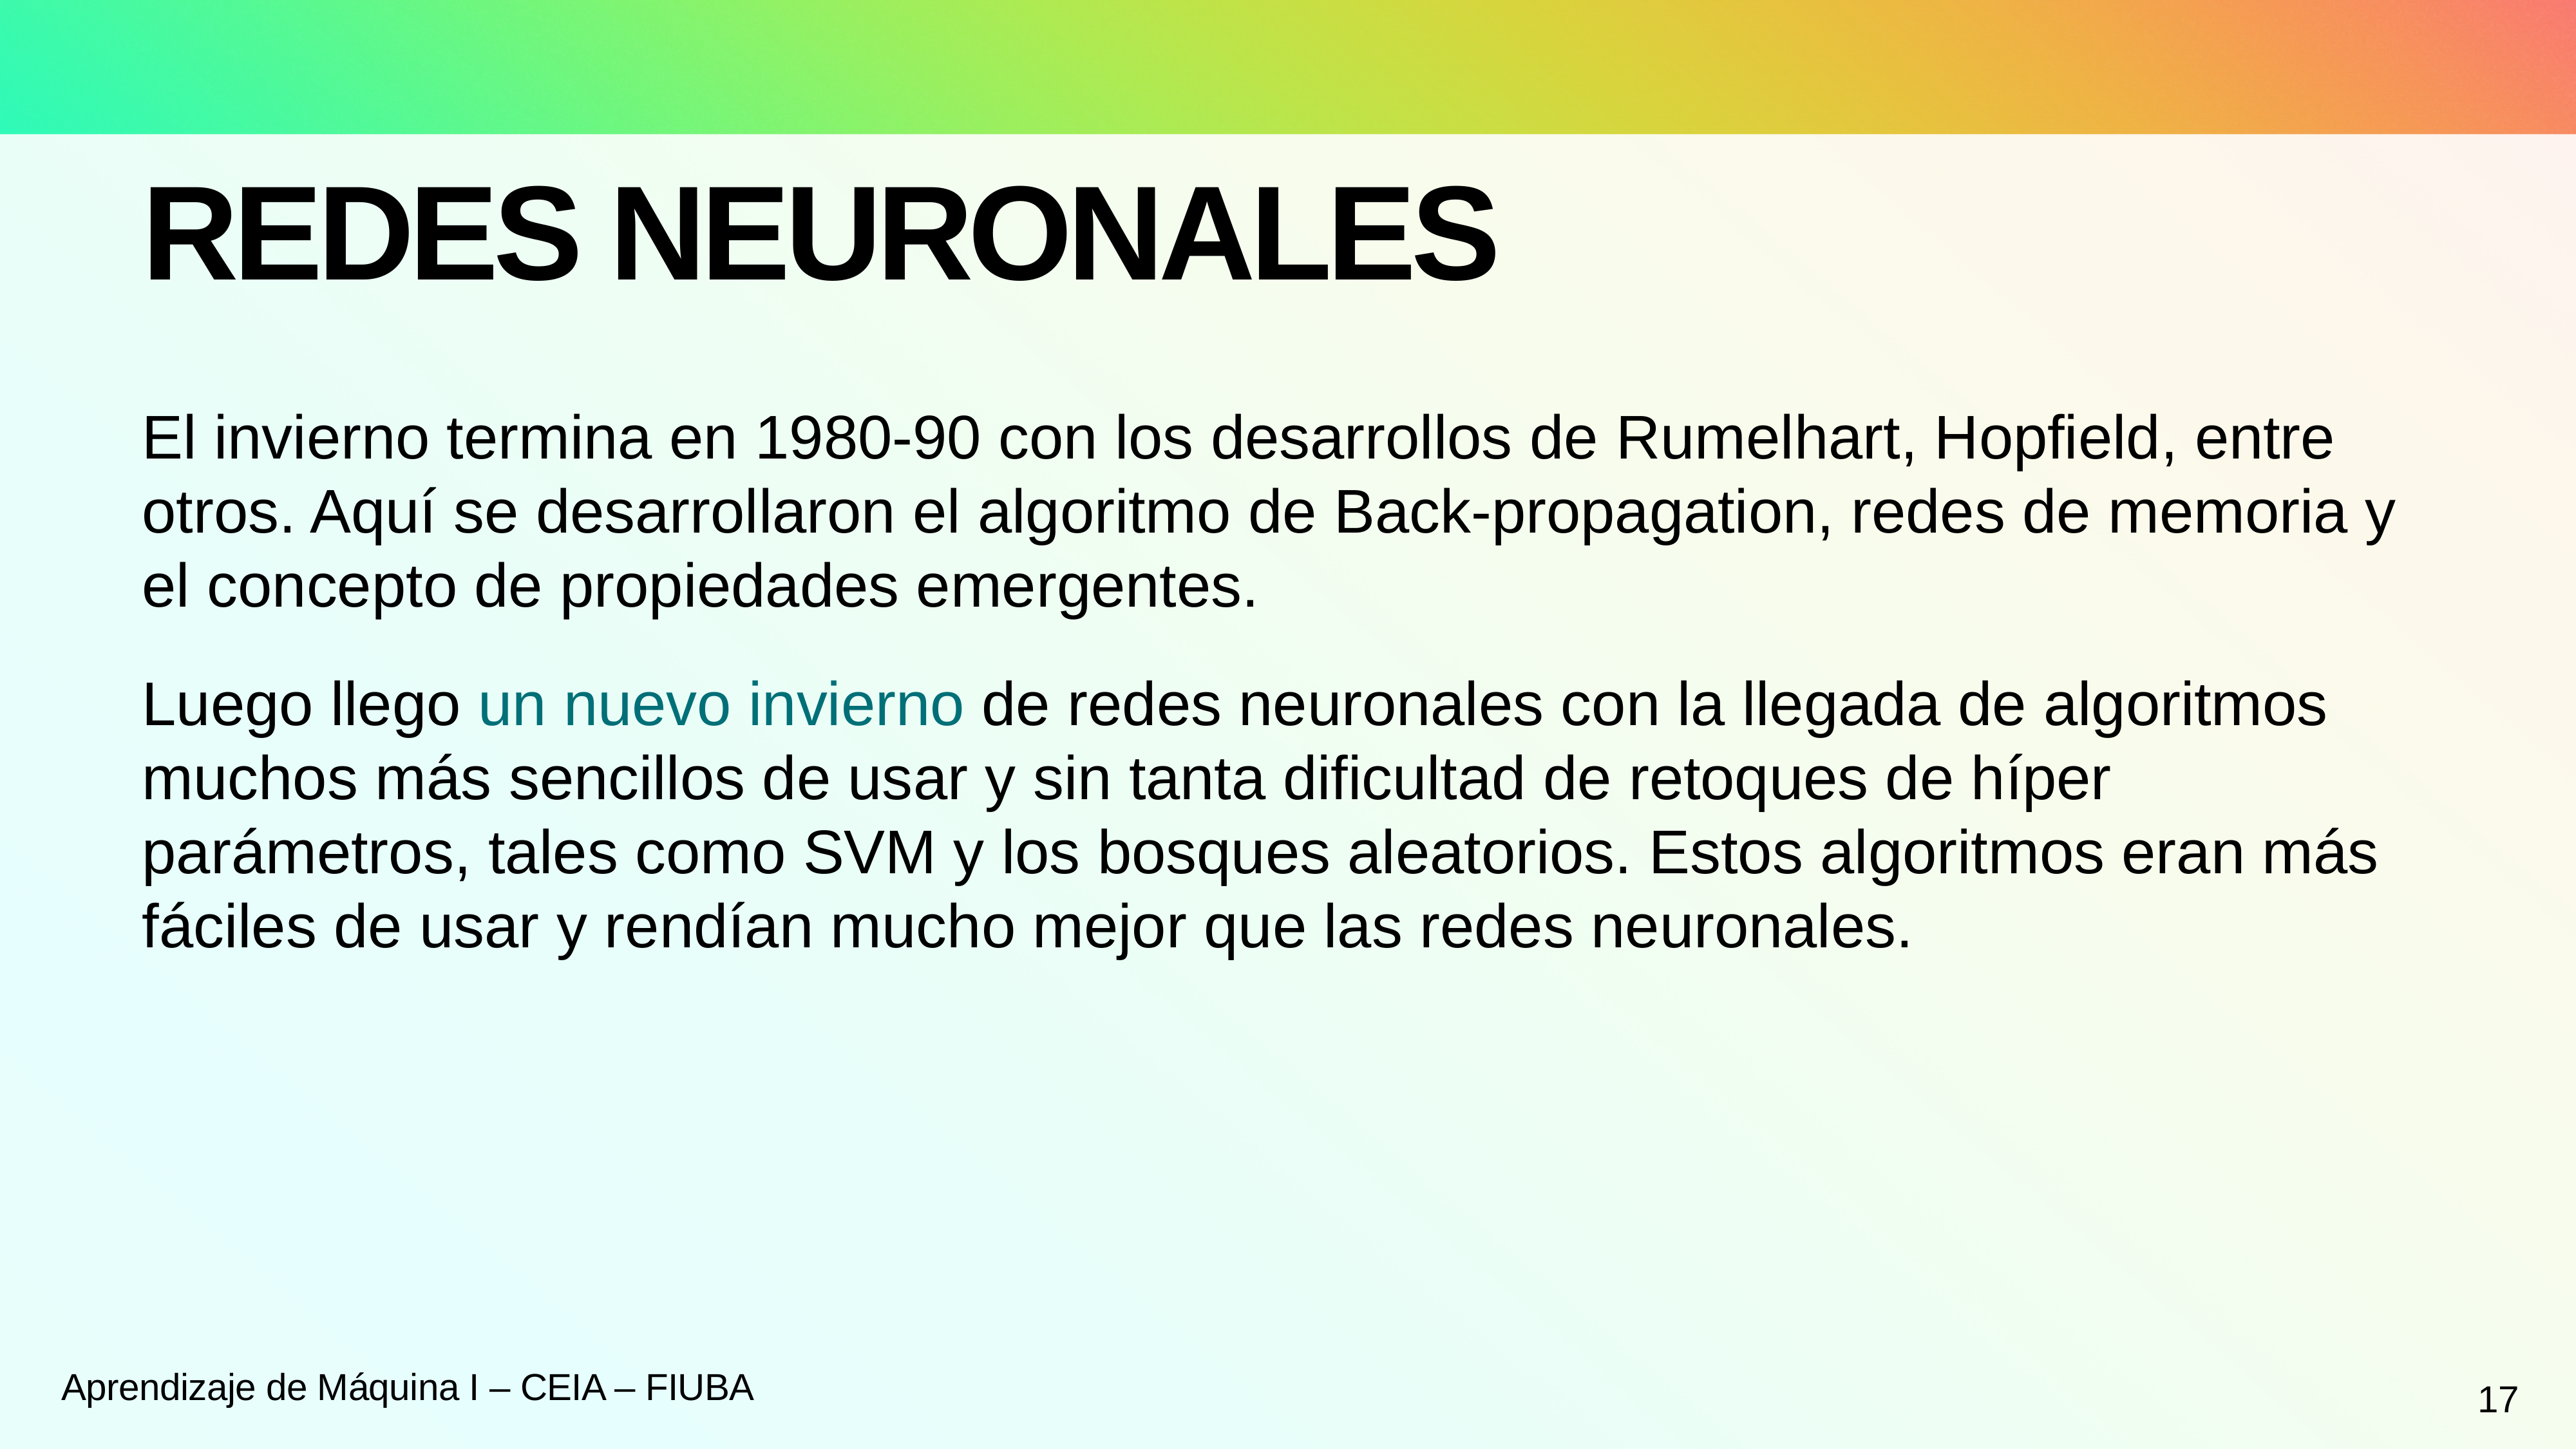

# Redes Neuronales
El invierno termina en 1980-90 con los desarrollos de Rumelhart, Hopfield, entre otros. Aquí se desarrollaron el algoritmo de Back-propagation, redes de memoria y el concepto de propiedades emergentes.
Luego llego un nuevo invierno de redes neuronales con la llegada de algoritmos muchos más sencillos de usar y sin tanta dificultad de retoques de híper parámetros, tales como SVM y los bosques aleatorios. Estos algoritmos eran más fáciles de usar y rendían mucho mejor que las redes neuronales.
Aprendizaje de Máquina I – CEIA – FIUBA
17